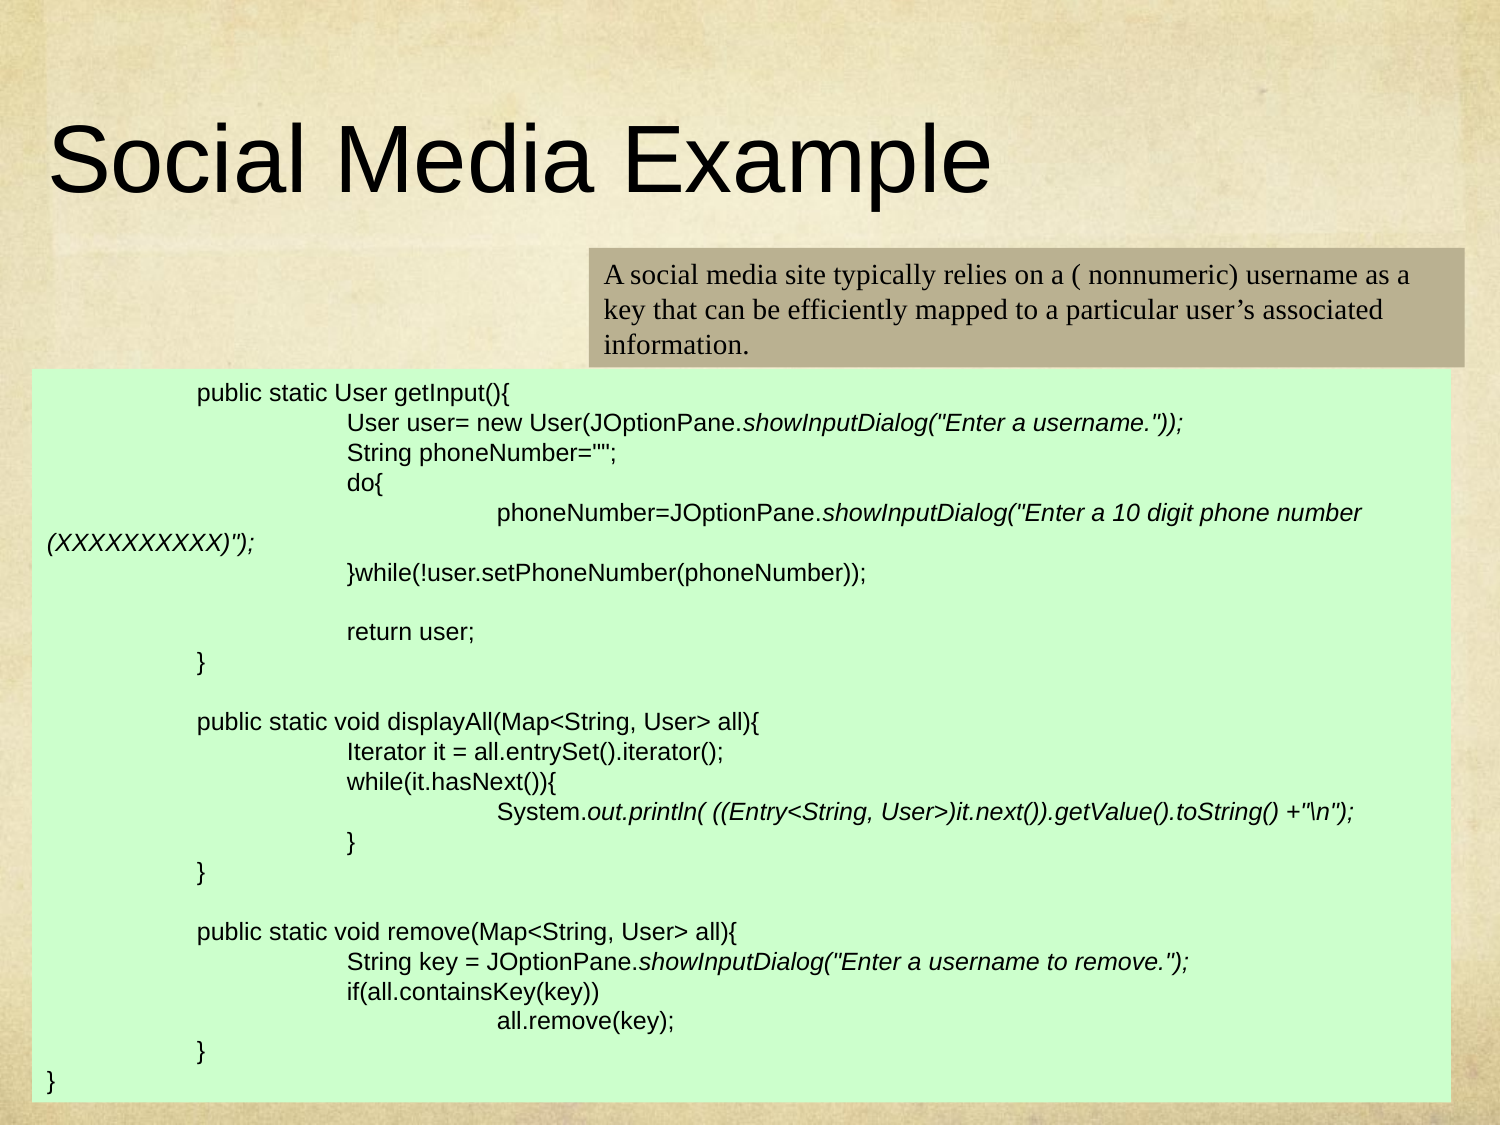

# Social Media Example
A social media site typically relies on a ( nonnumeric) username as a key that can be efficiently mapped to a particular user’s associated information.
	public static User getInput(){
		User user= new User(JOptionPane.showInputDialog("Enter a username."));
		String phoneNumber="";
		do{
			phoneNumber=JOptionPane.showInputDialog("Enter a 10 digit phone number (XXXXXXXXXX)");
		}while(!user.setPhoneNumber(phoneNumber));

		return user;
	}

	public static void displayAll(Map<String, User> all){
		Iterator it = all.entrySet().iterator();
		while(it.hasNext()){
			System.out.println( ((Entry<String, User>)it.next()).getValue().toString() +"\n");
		}
	}

	public static void remove(Map<String, User> all){
		String key = JOptionPane.showInputDialog("Enter a username to remove.");
		if(all.containsKey(key))
			all.remove(key);
	}
}